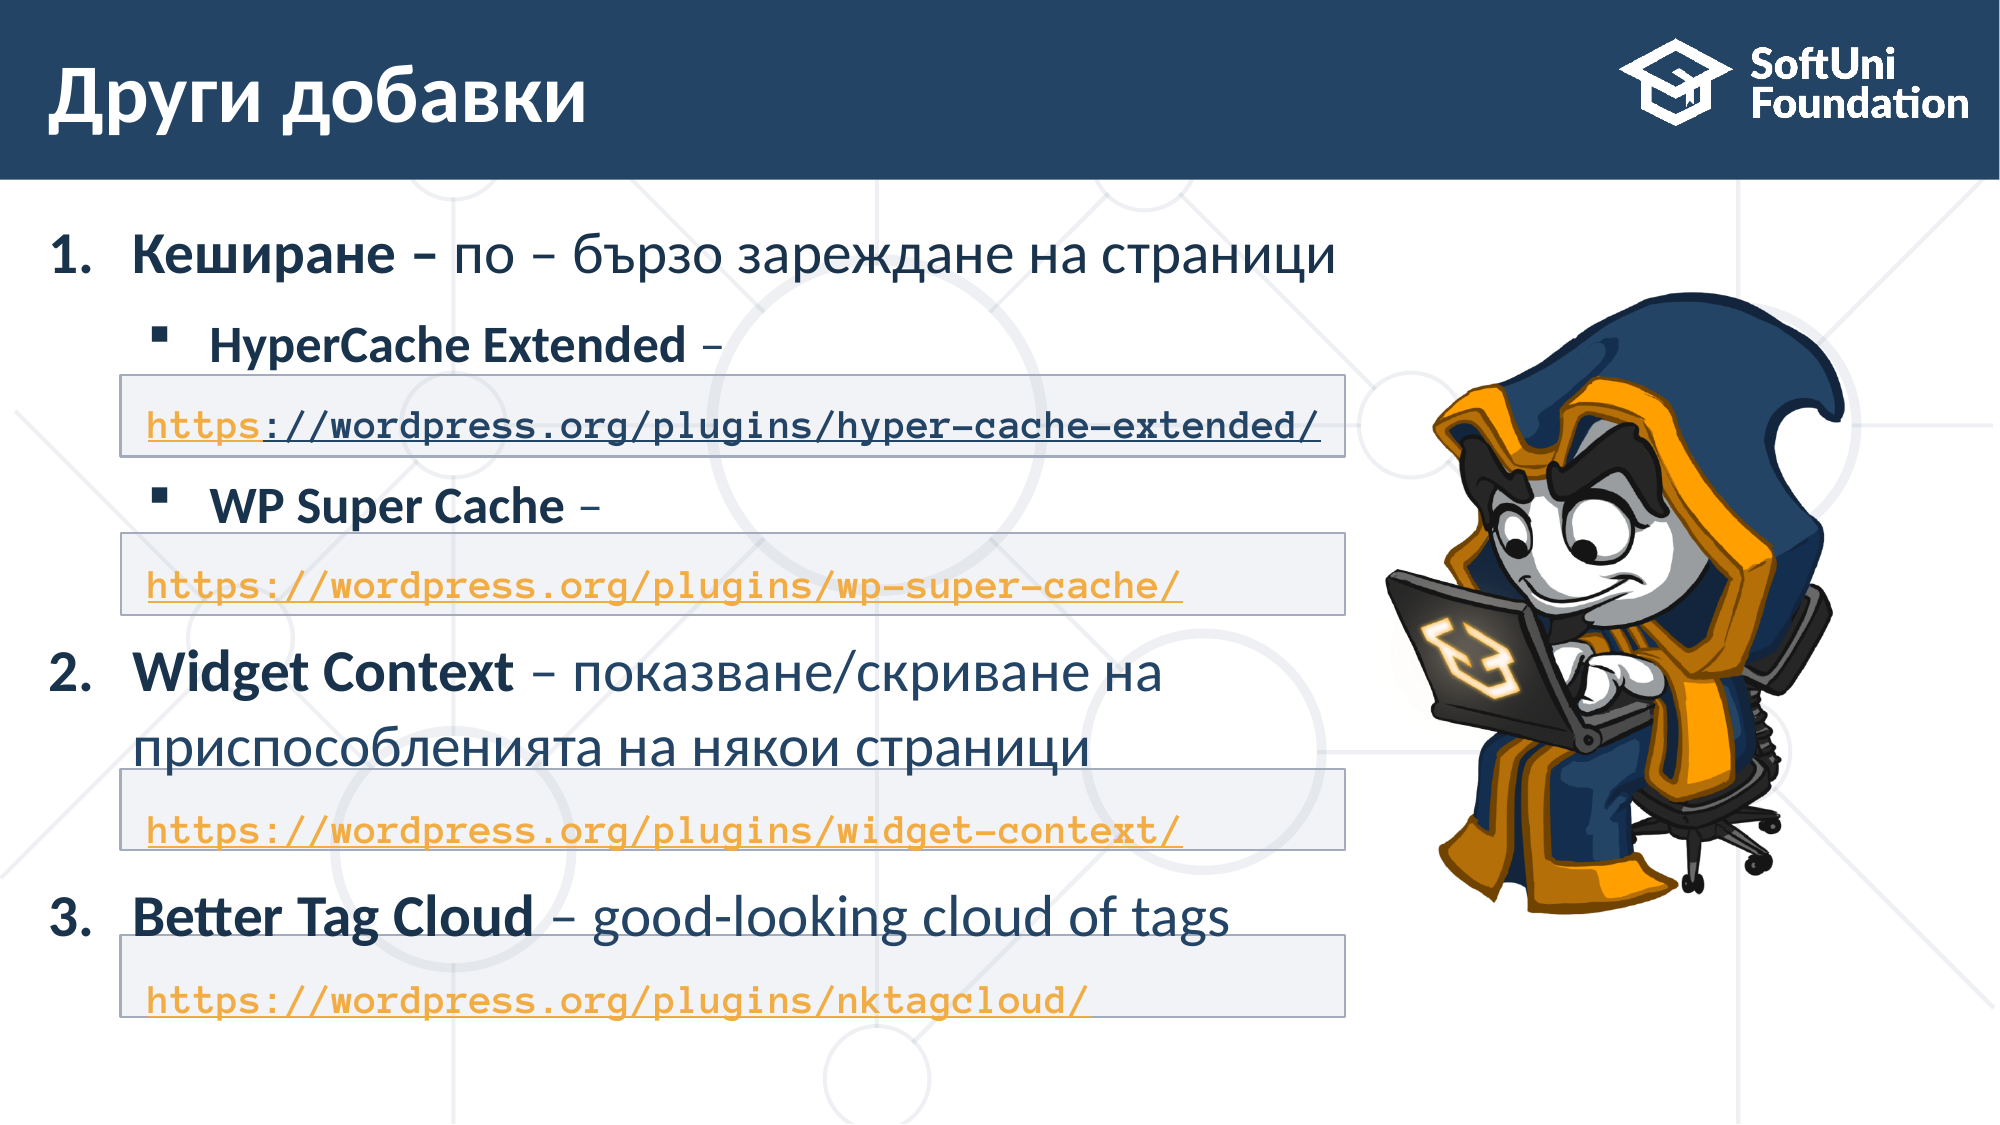

# Други добавки
Кеширане – по – бързо зареждане на страници
HyperCache Extended –
https://wordpress.org/plugins/hyper-cache-extended/
WP Super Cache –
https://wordpress.org/plugins/wp-super-cache/
Widget Context – показване/скриване на             приспособленията на някои страници
https://wordpress.org/plugins/widget-context/
Better Tag Cloud – good-looking cloud of tags
https://wordpress.org/plugins/nktagcloud/

35